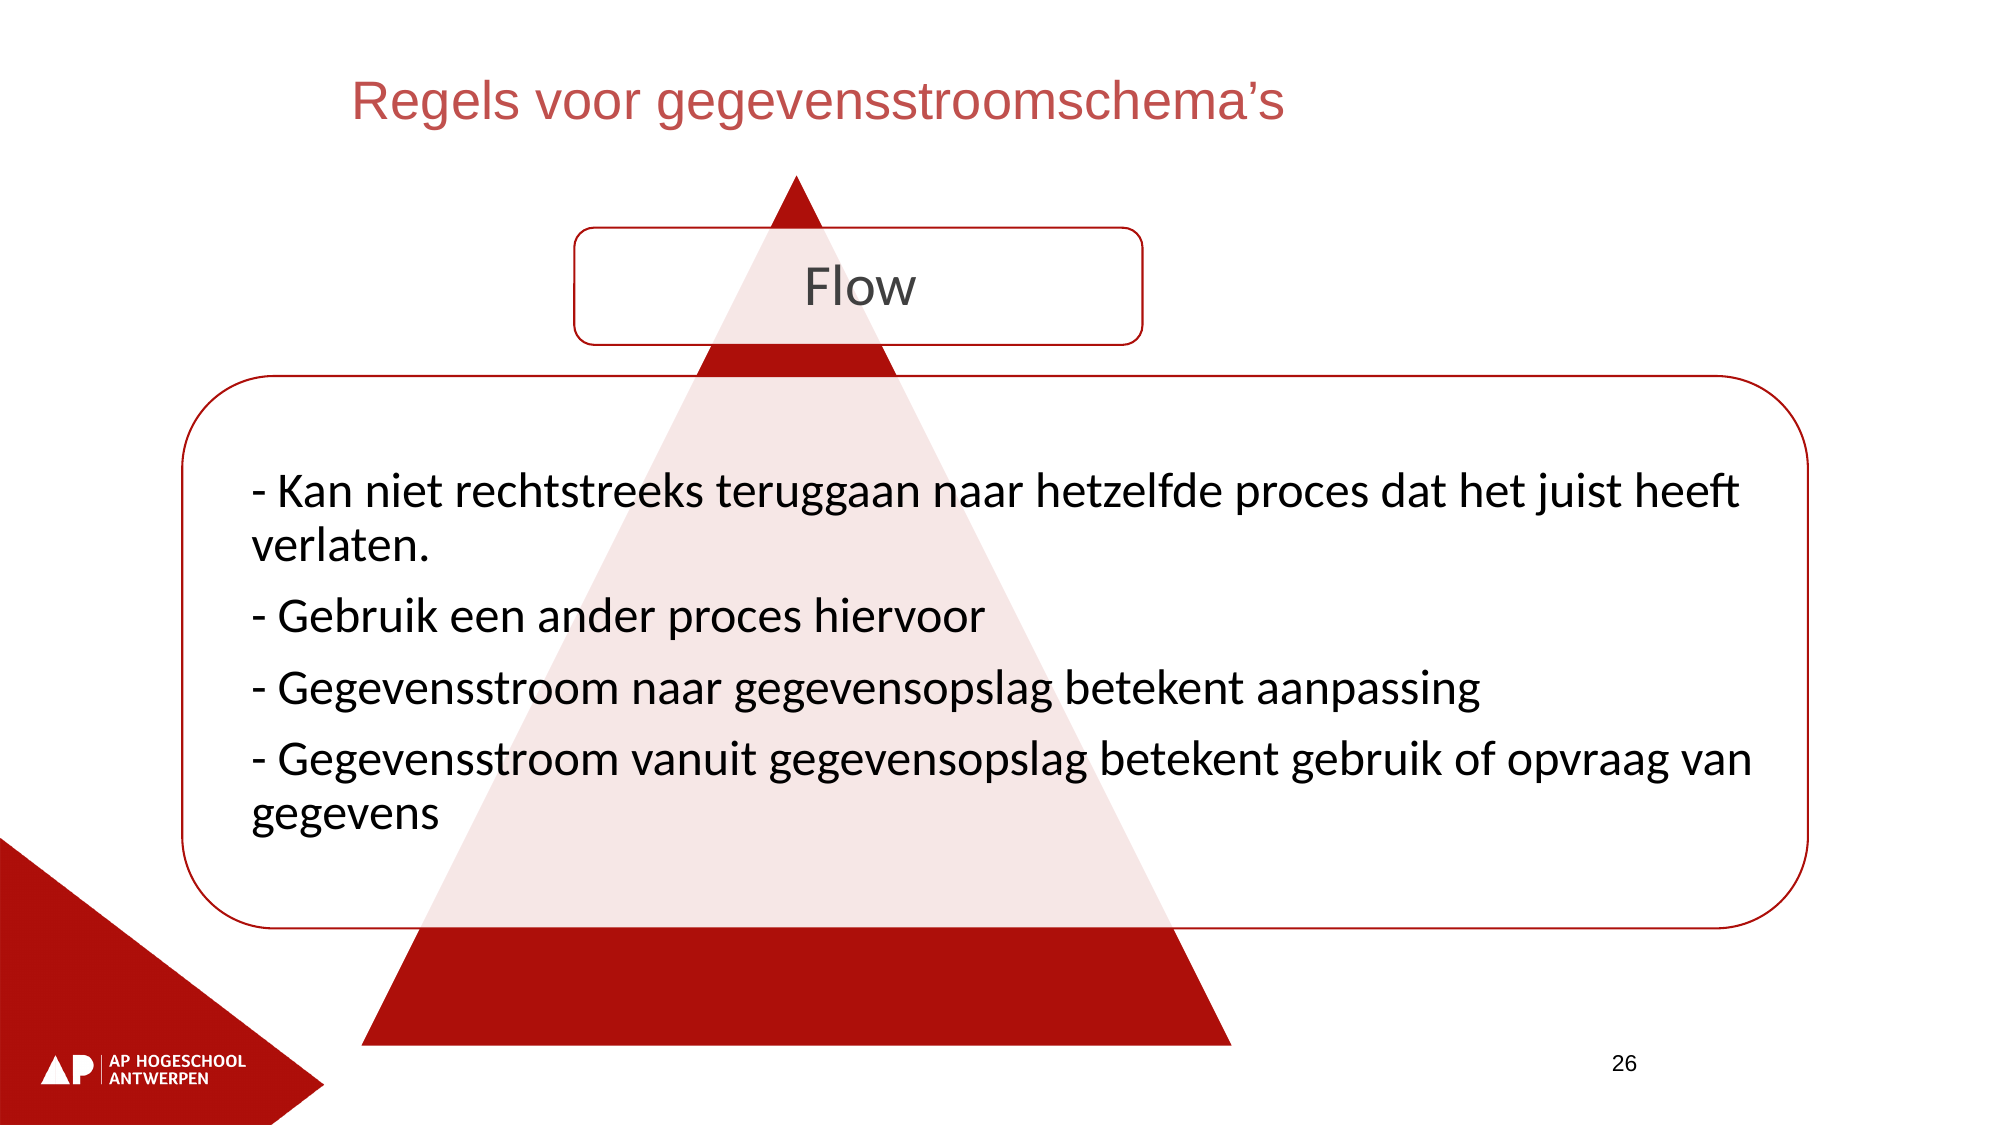

Regels voor gegevensstroomschema’s
- Kan niet rechtstreeks teruggaan naar hetzelfde proces dat het juist heeft verlaten.
- Gebruik een ander proces hiervoor
- Gegevensstroom naar gegevensopslag betekent aanpassing
- Gegevensstroom vanuit gegevensopslag betekent gebruik of opvraag van gegevens
Flow
26